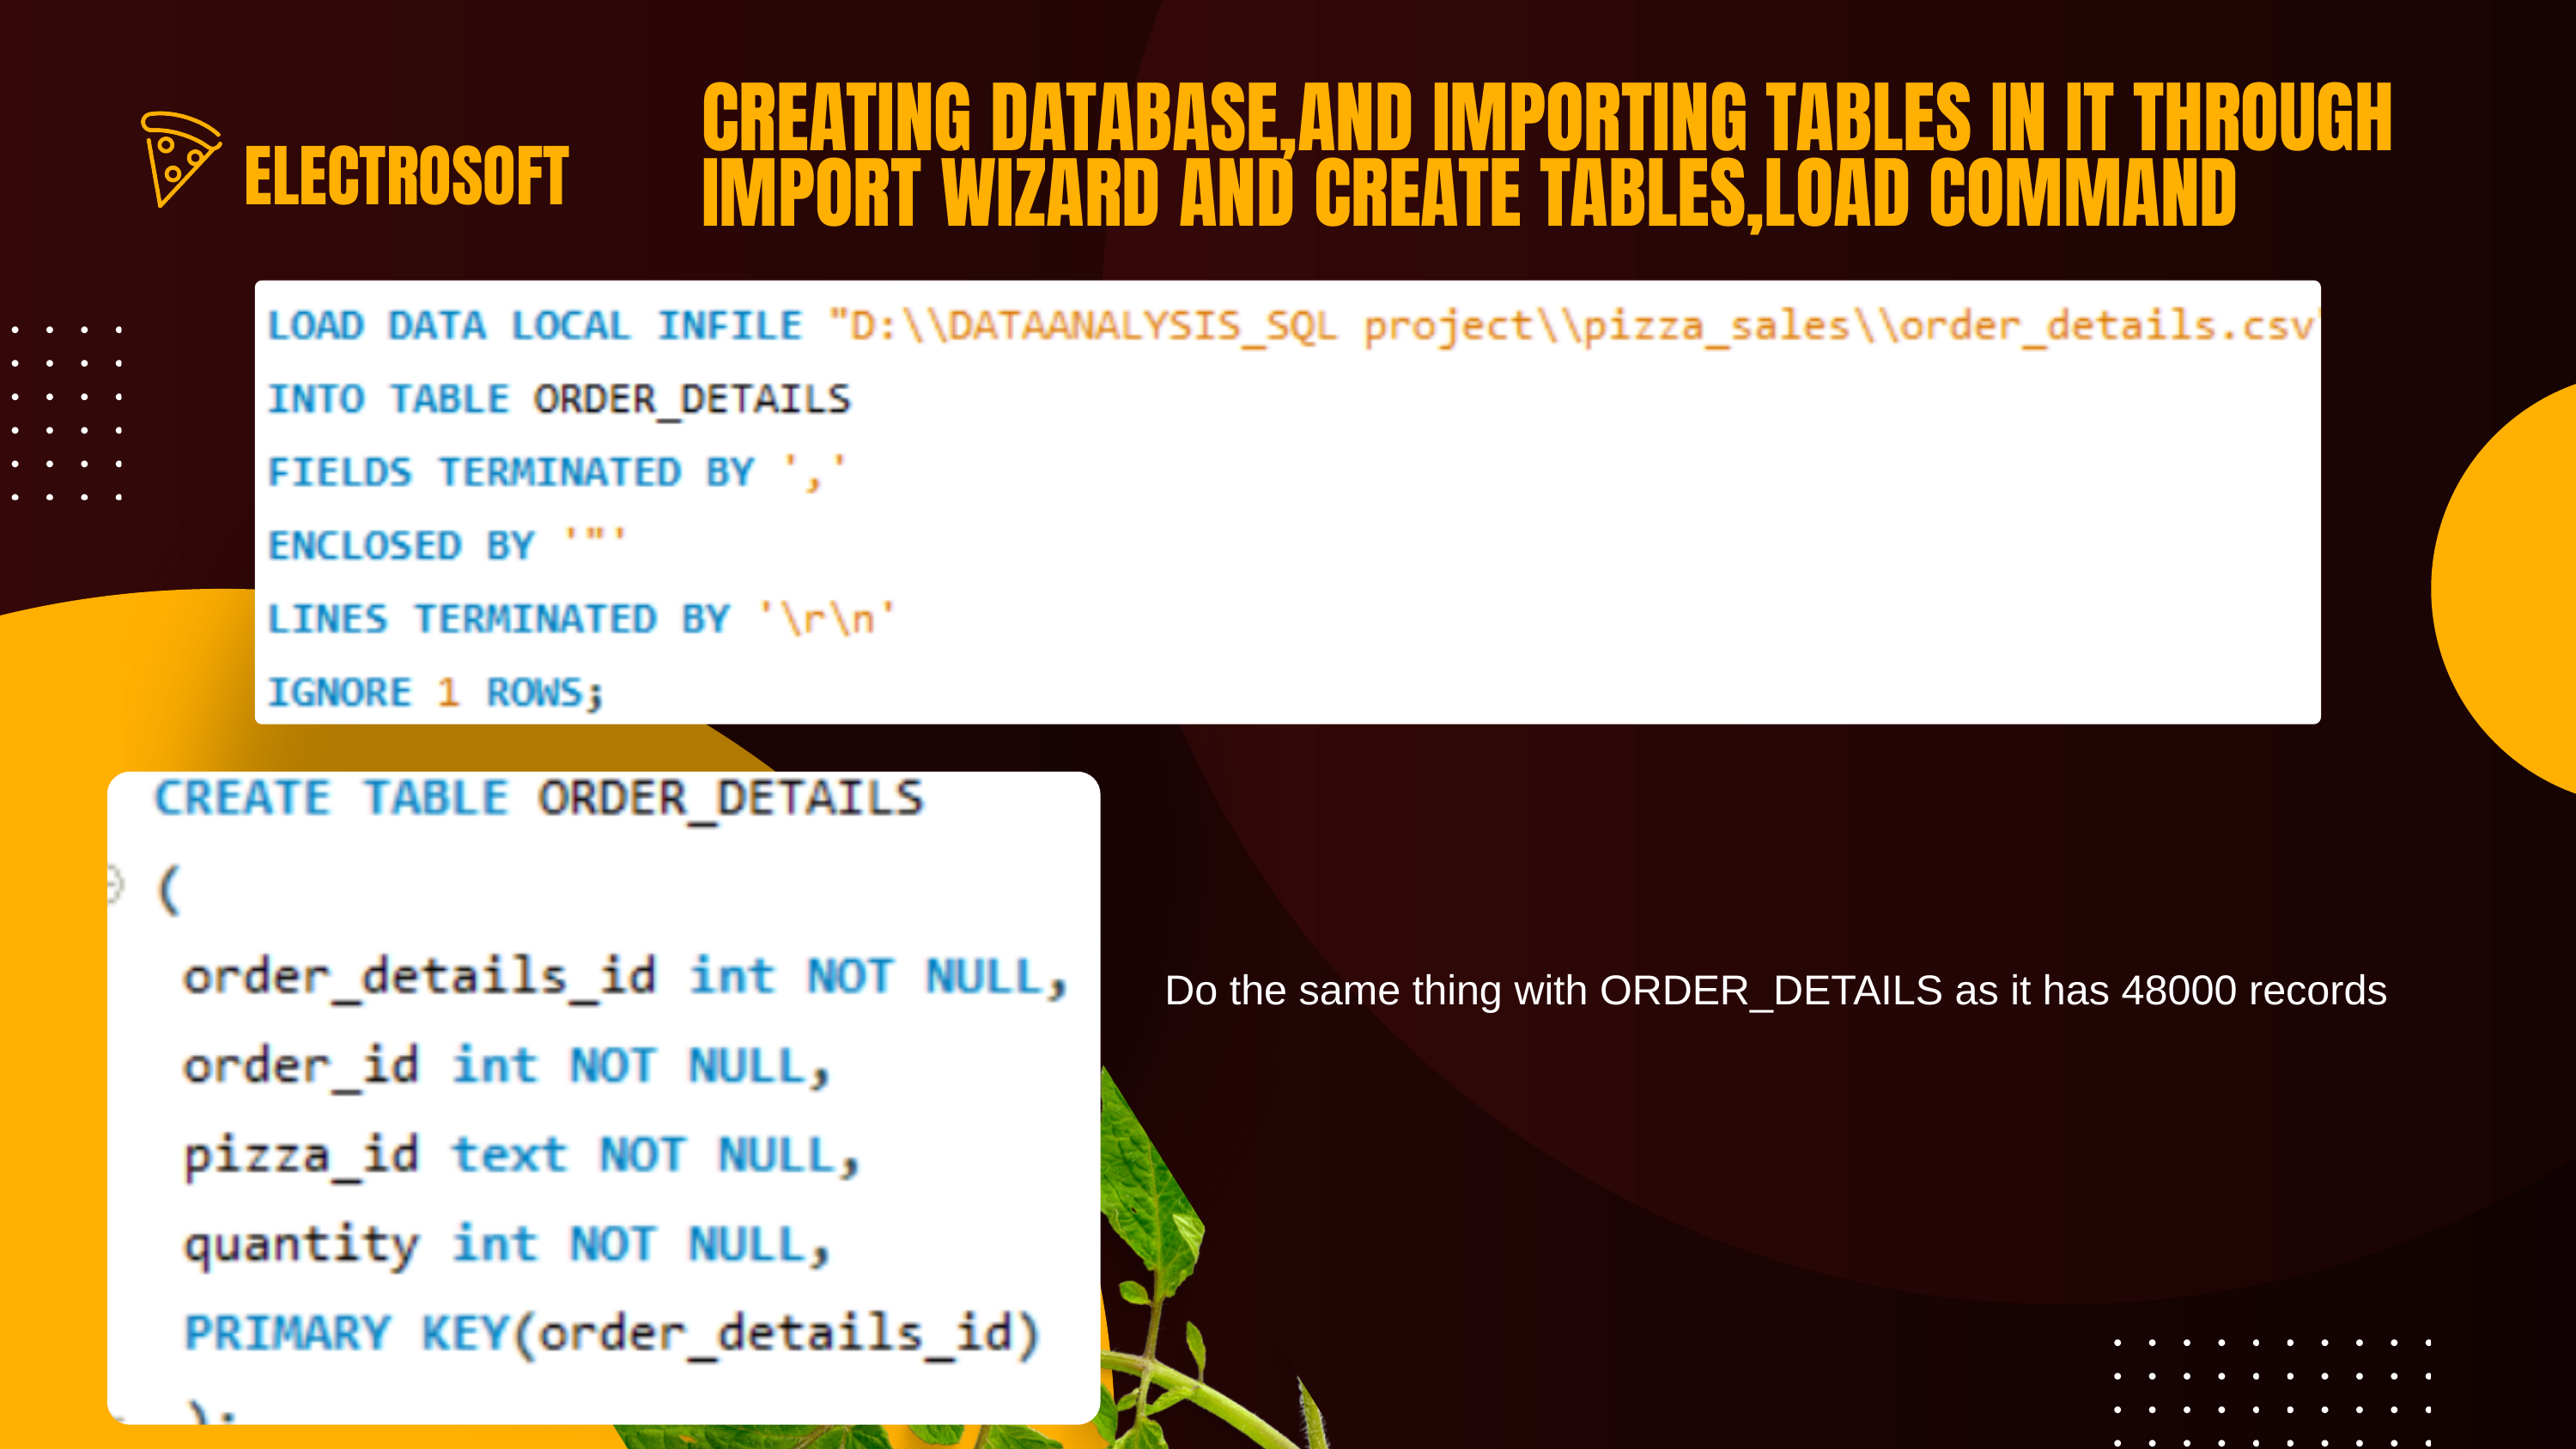

CREATING DATABASE,AND IMPORTING TABLES IN IT THROUGH IMPORT WIZARD AND CREATE TABLES,LOAD COMMAND

ELECTROSOFT

Do the same thing with ORDER_DETAILS as it has 48000 records